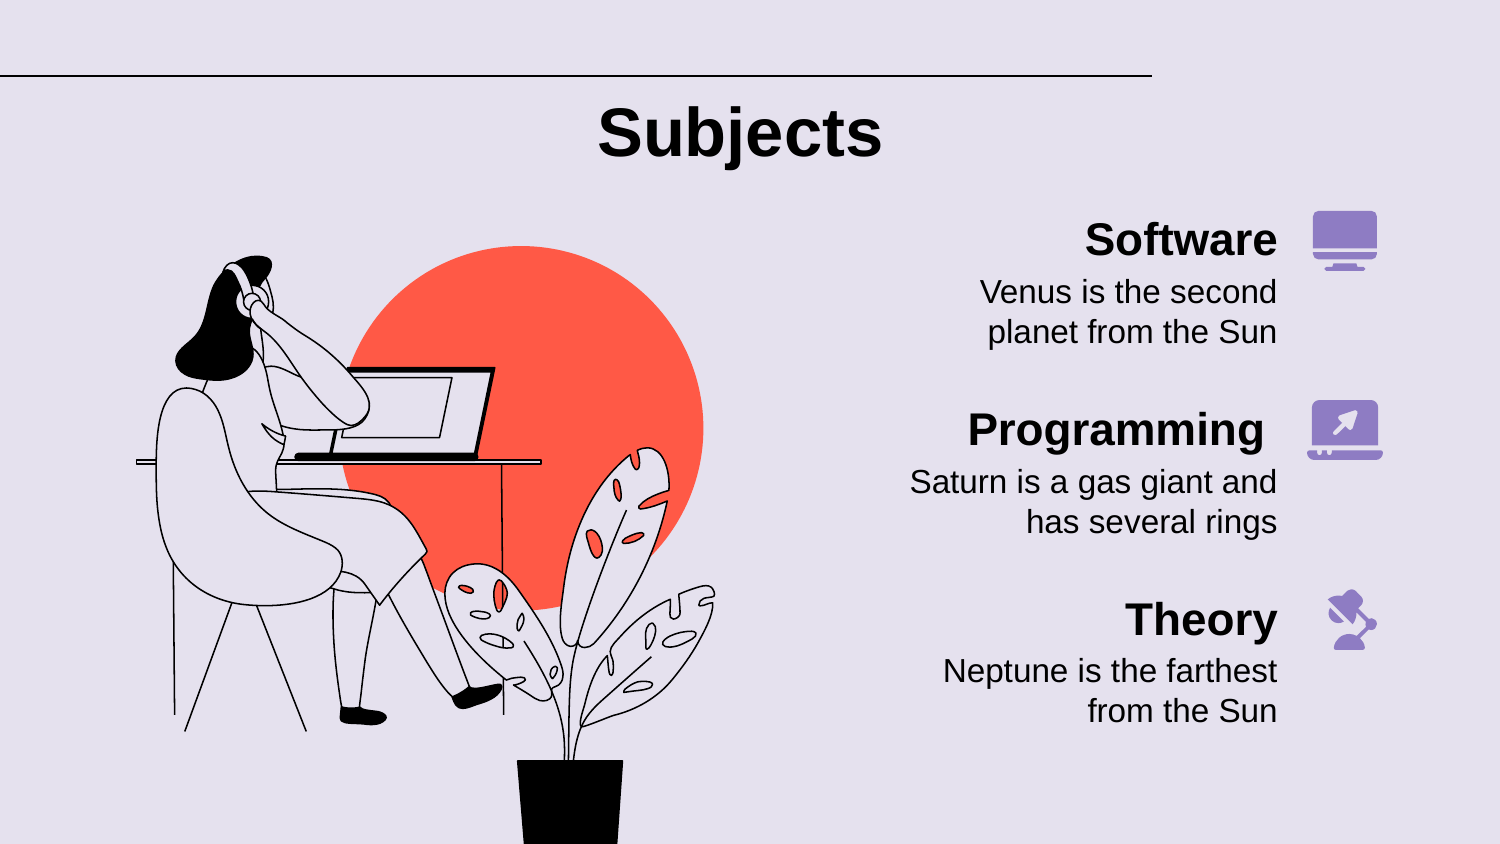

# Subjects
Software

Venus is the second planet from the Sun
Programming

Saturn is a gas giant and has several rings

Theory

Neptune is the farthest from the Sun